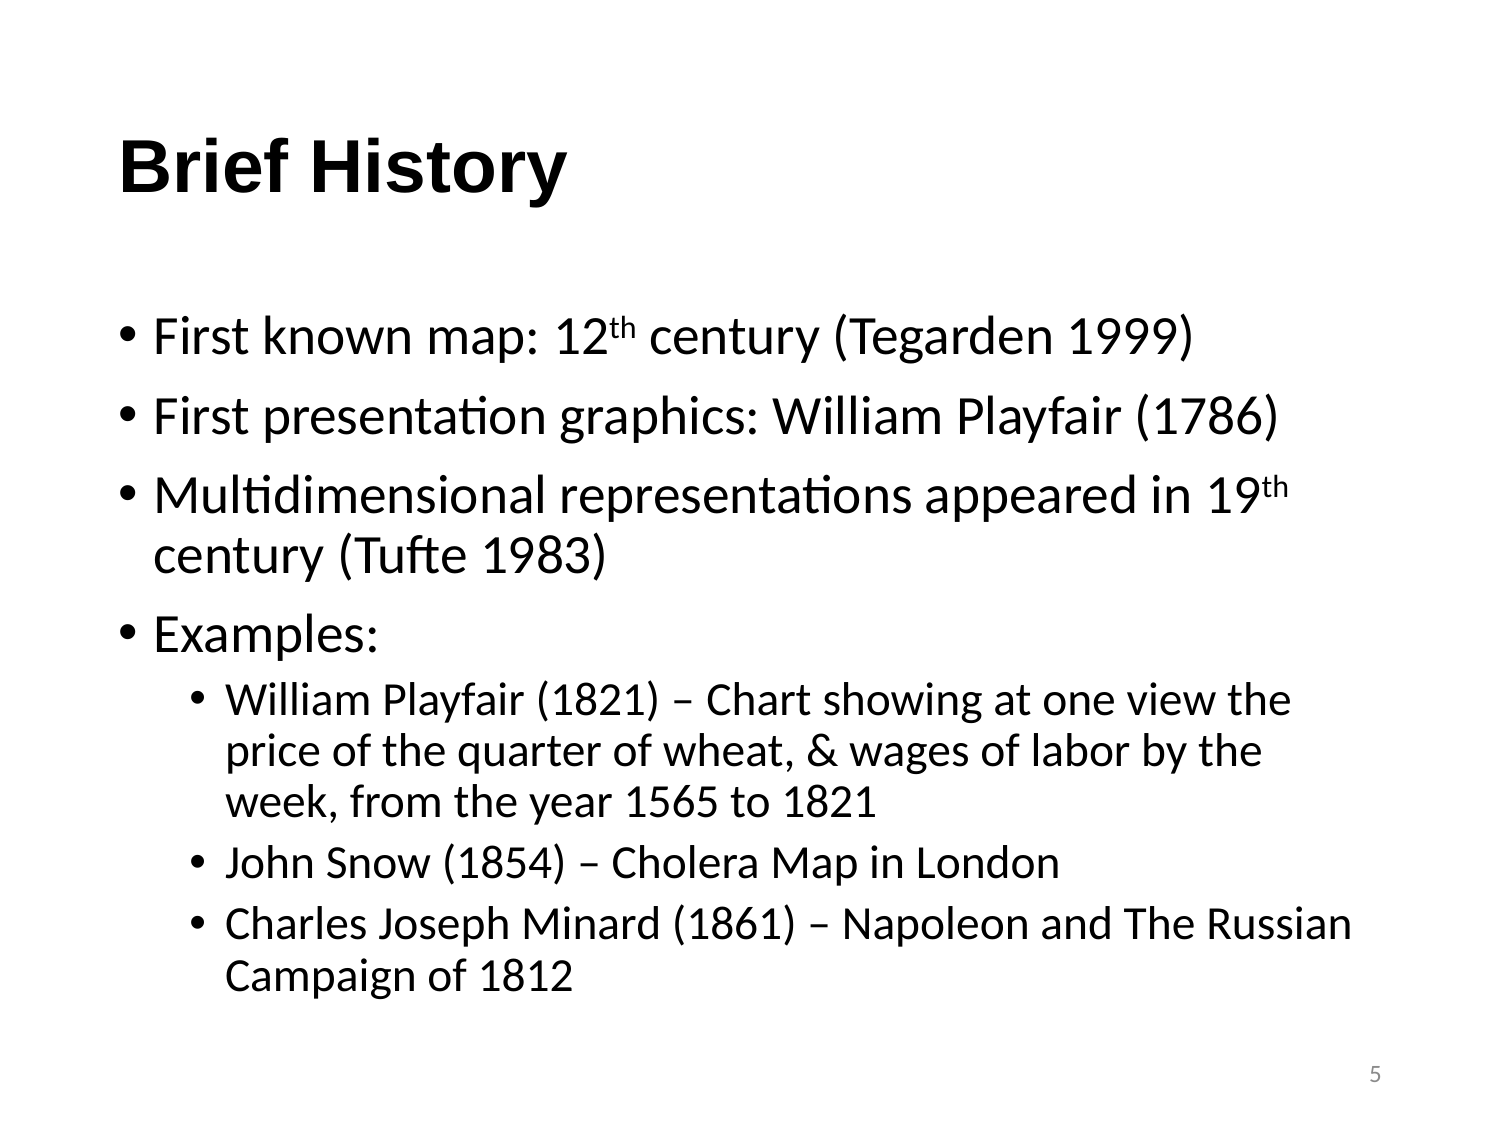

# Brief History
First known map: 12th century (Tegarden 1999)
First presentation graphics: William Playfair (1786)
Multidimensional representations appeared in 19th century (Tufte 1983)
Examples:
William Playfair (1821) – Chart showing at one view the price of the quarter of wheat, & wages of labor by the week, from the year 1565 to 1821
John Snow (1854) – Cholera Map in London
Charles Joseph Minard (1861) – Napoleon and The Russian Campaign of 1812

5